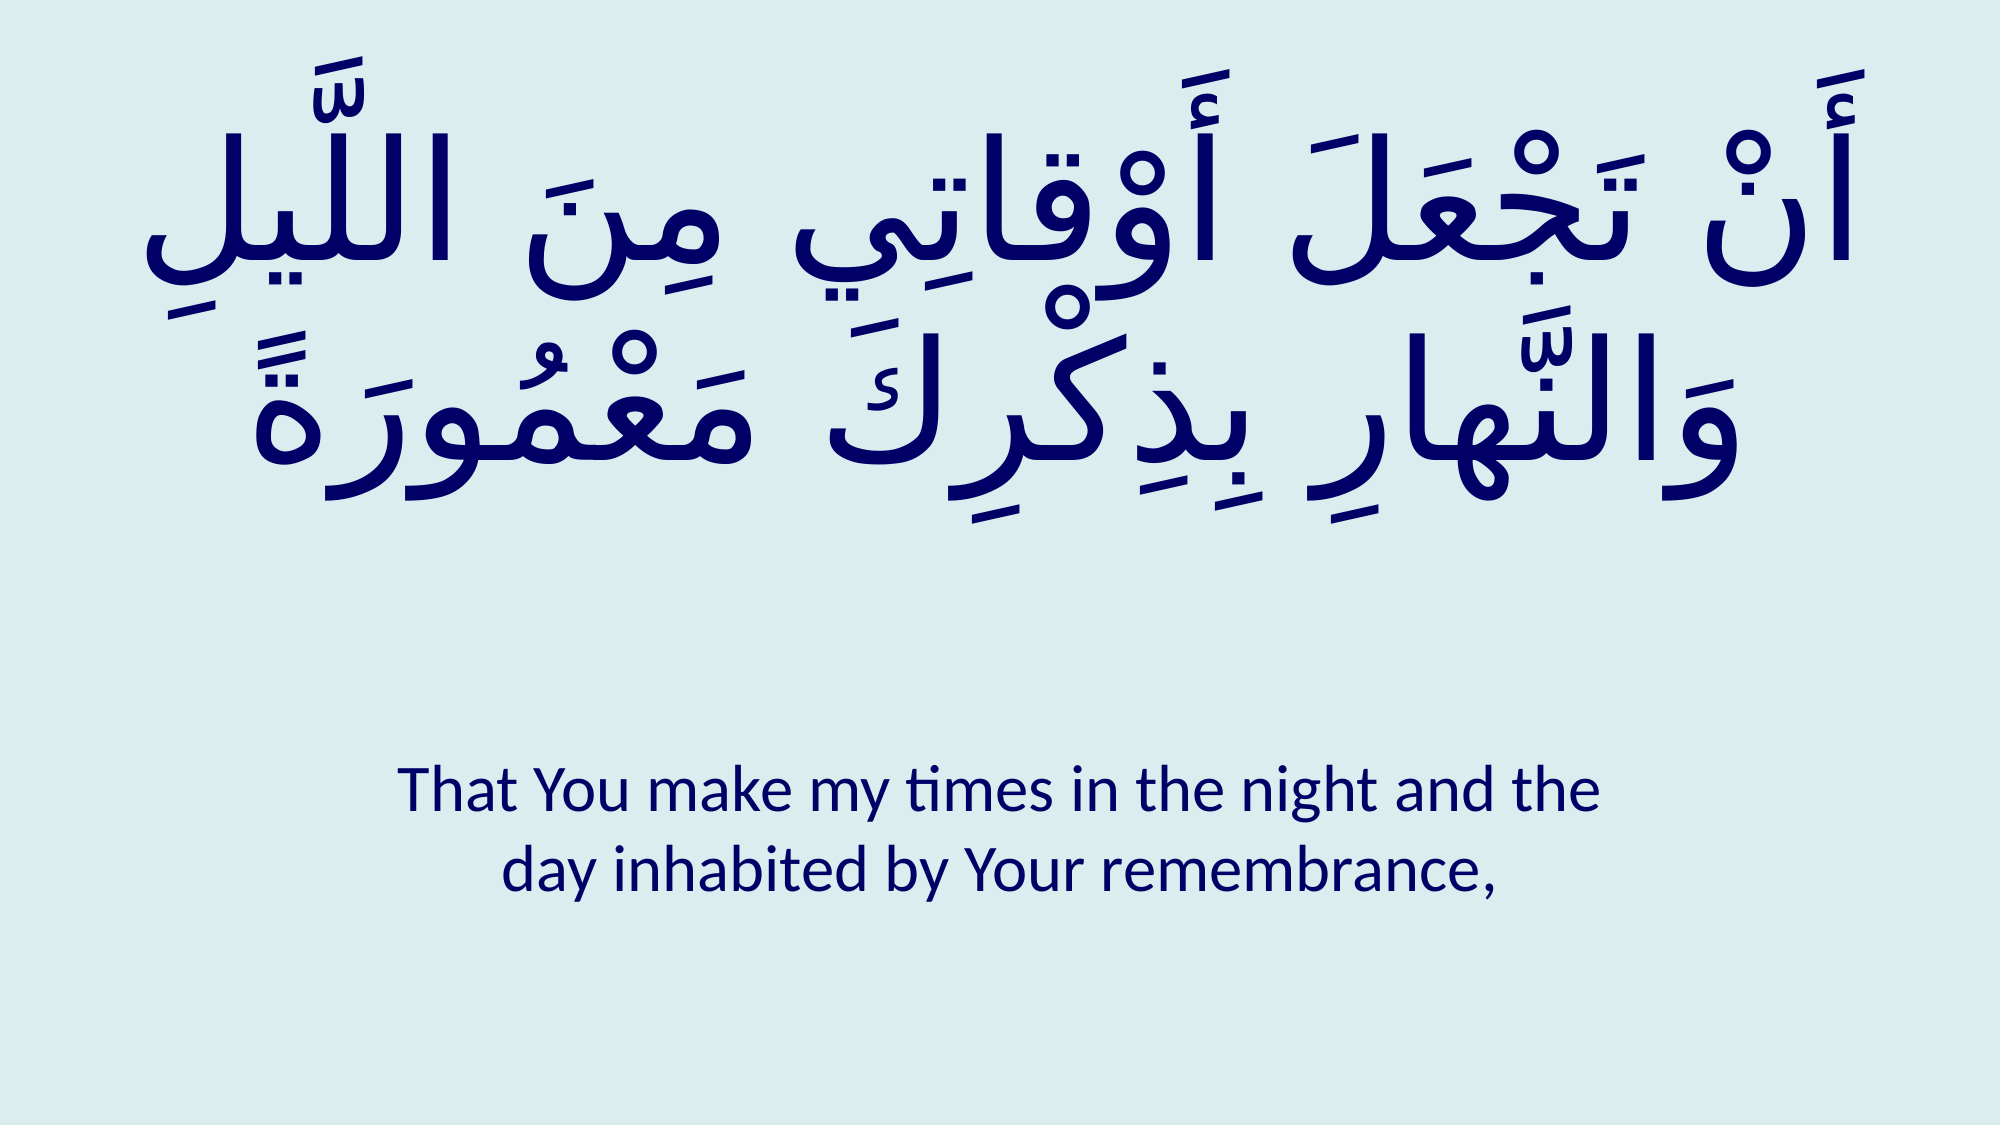

# أَنْ تَجْعَلَ أَوْقاتِي مِنَ اللَّیلِ وَالنَّهارِ بِذِكْرِكَ مَعْمُورَةً
That You make my times in the night and the day inhabited by Your remembrance,